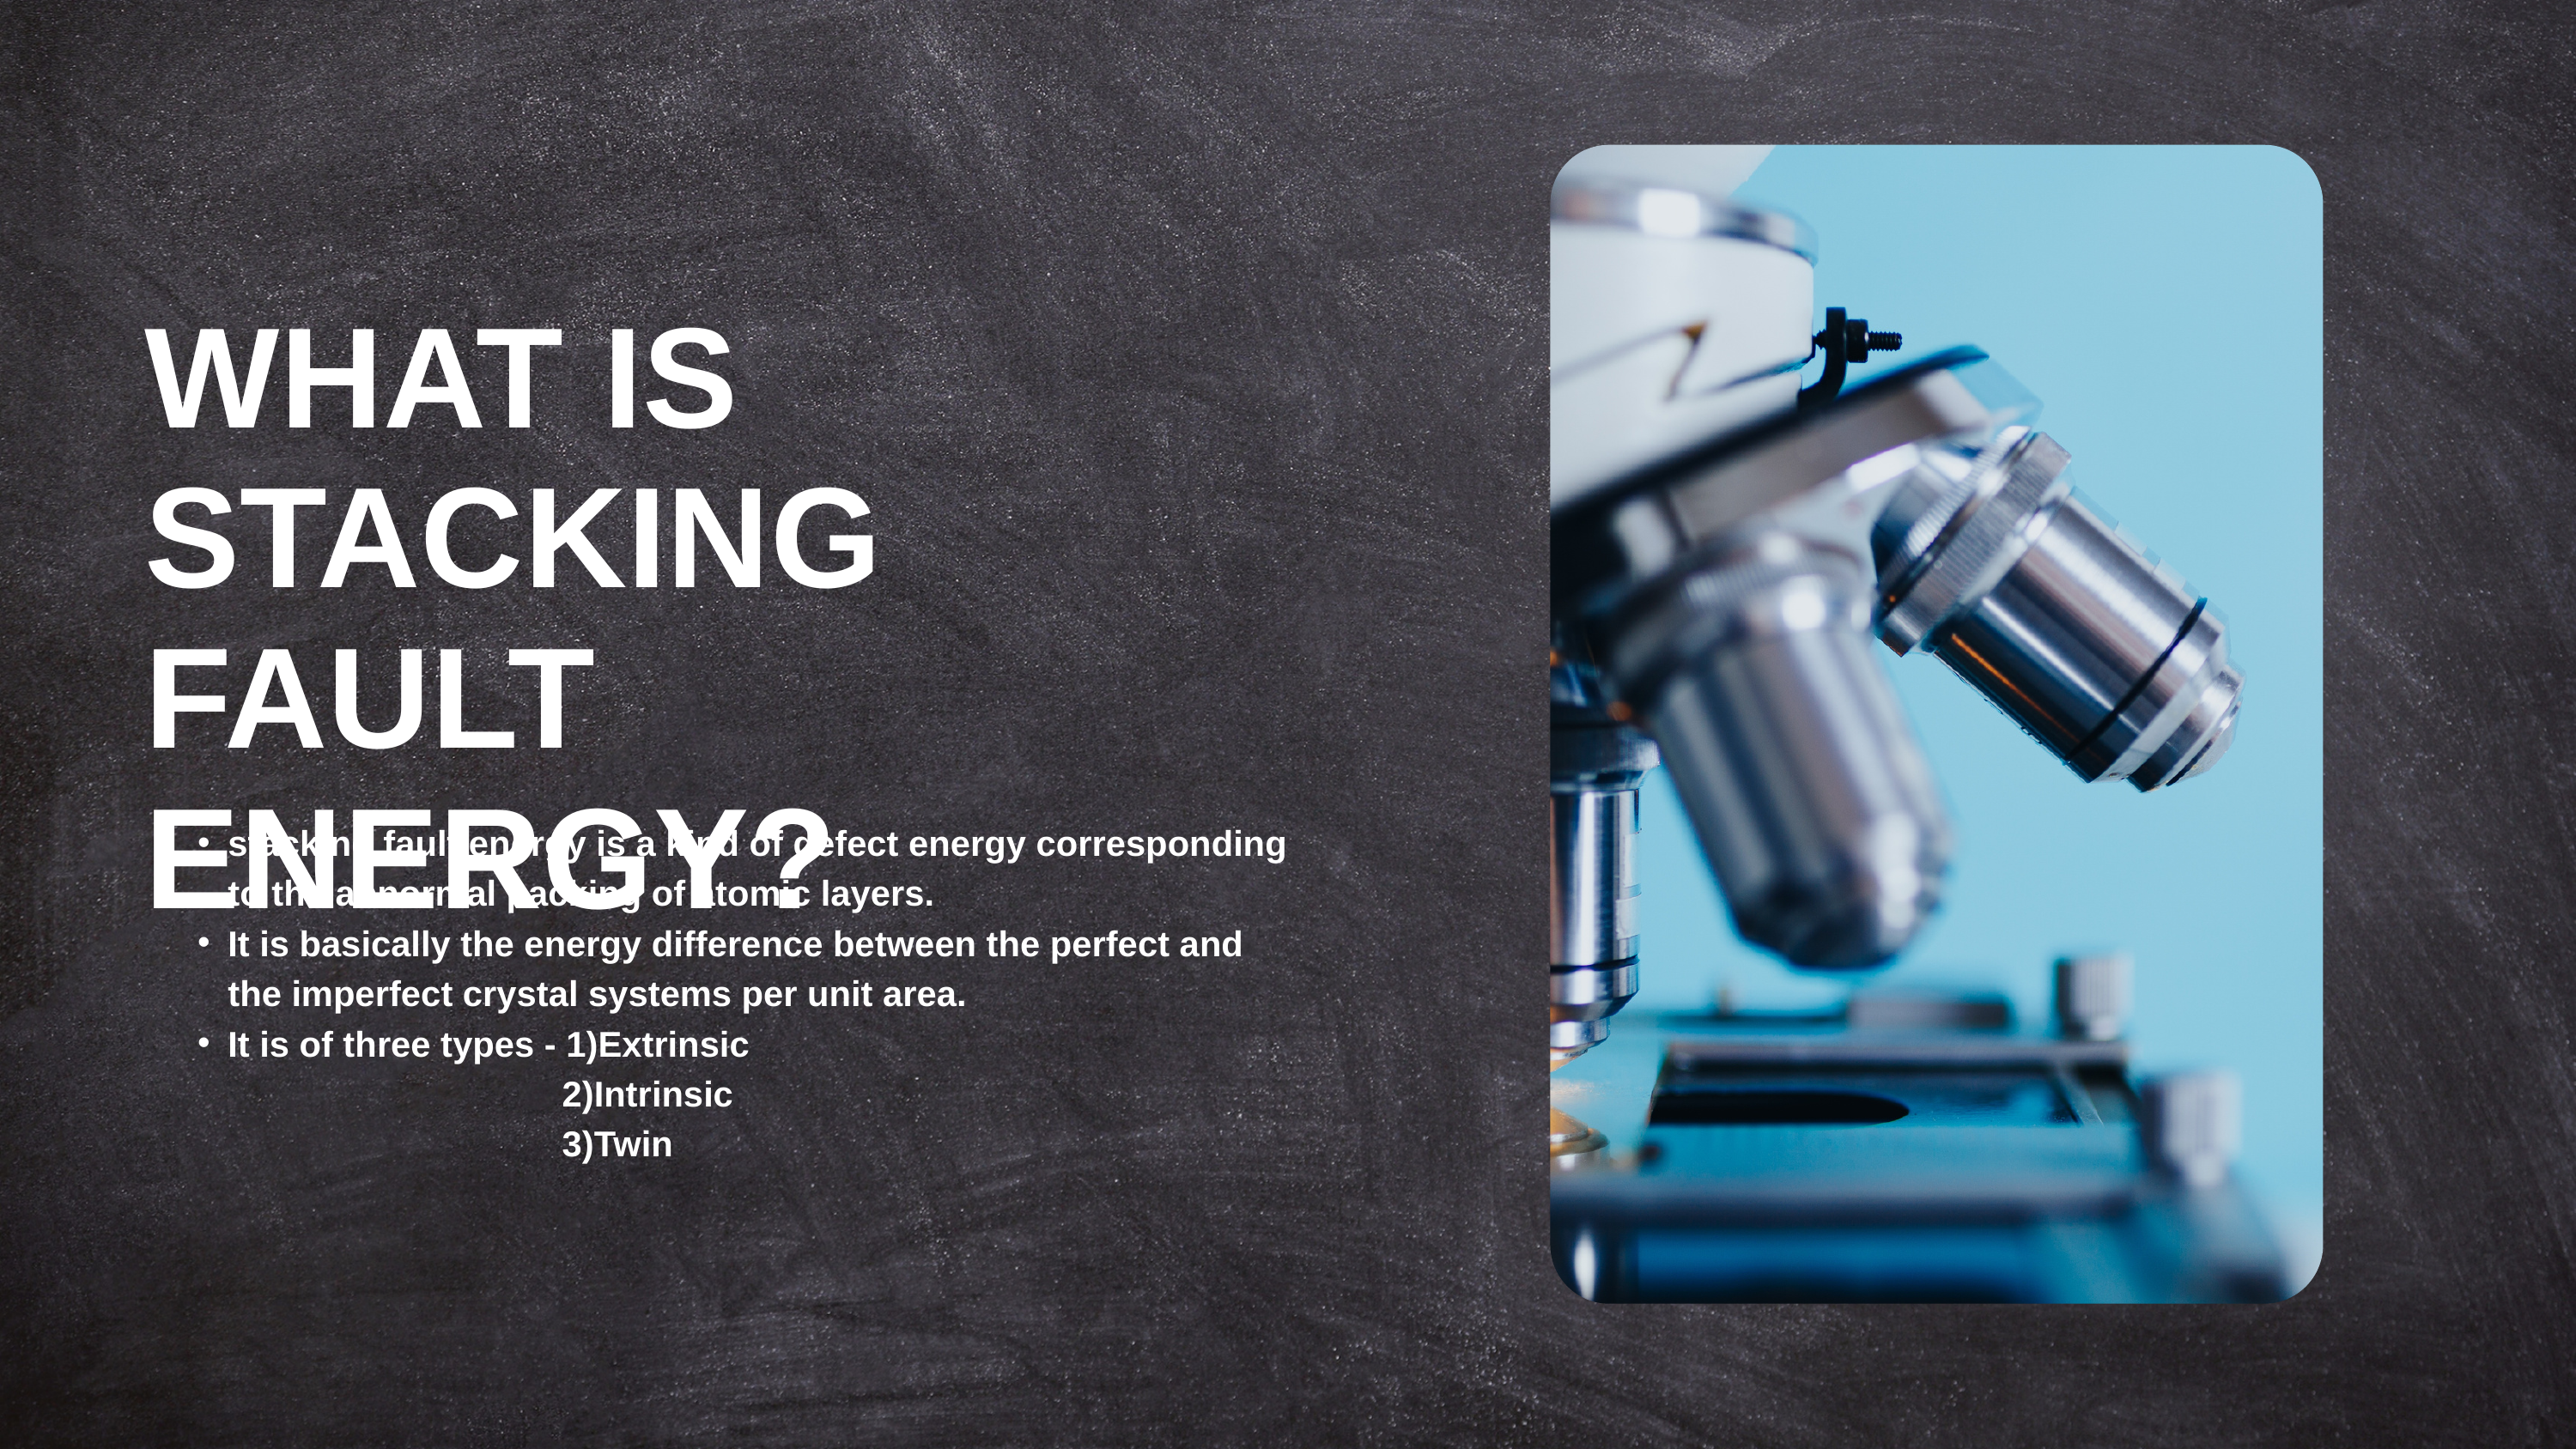

WHAT IS STACKING FAULT ENERGY?
stacking fault energy is a kind of defect energy corresponding to the abnormal packing of atomic layers.
It is basically the energy difference between the perfect and the imperfect crystal systems per unit area.
It is of three types - 1)Extrinsic
                                        2)Intrinsic
                                        3)Twin